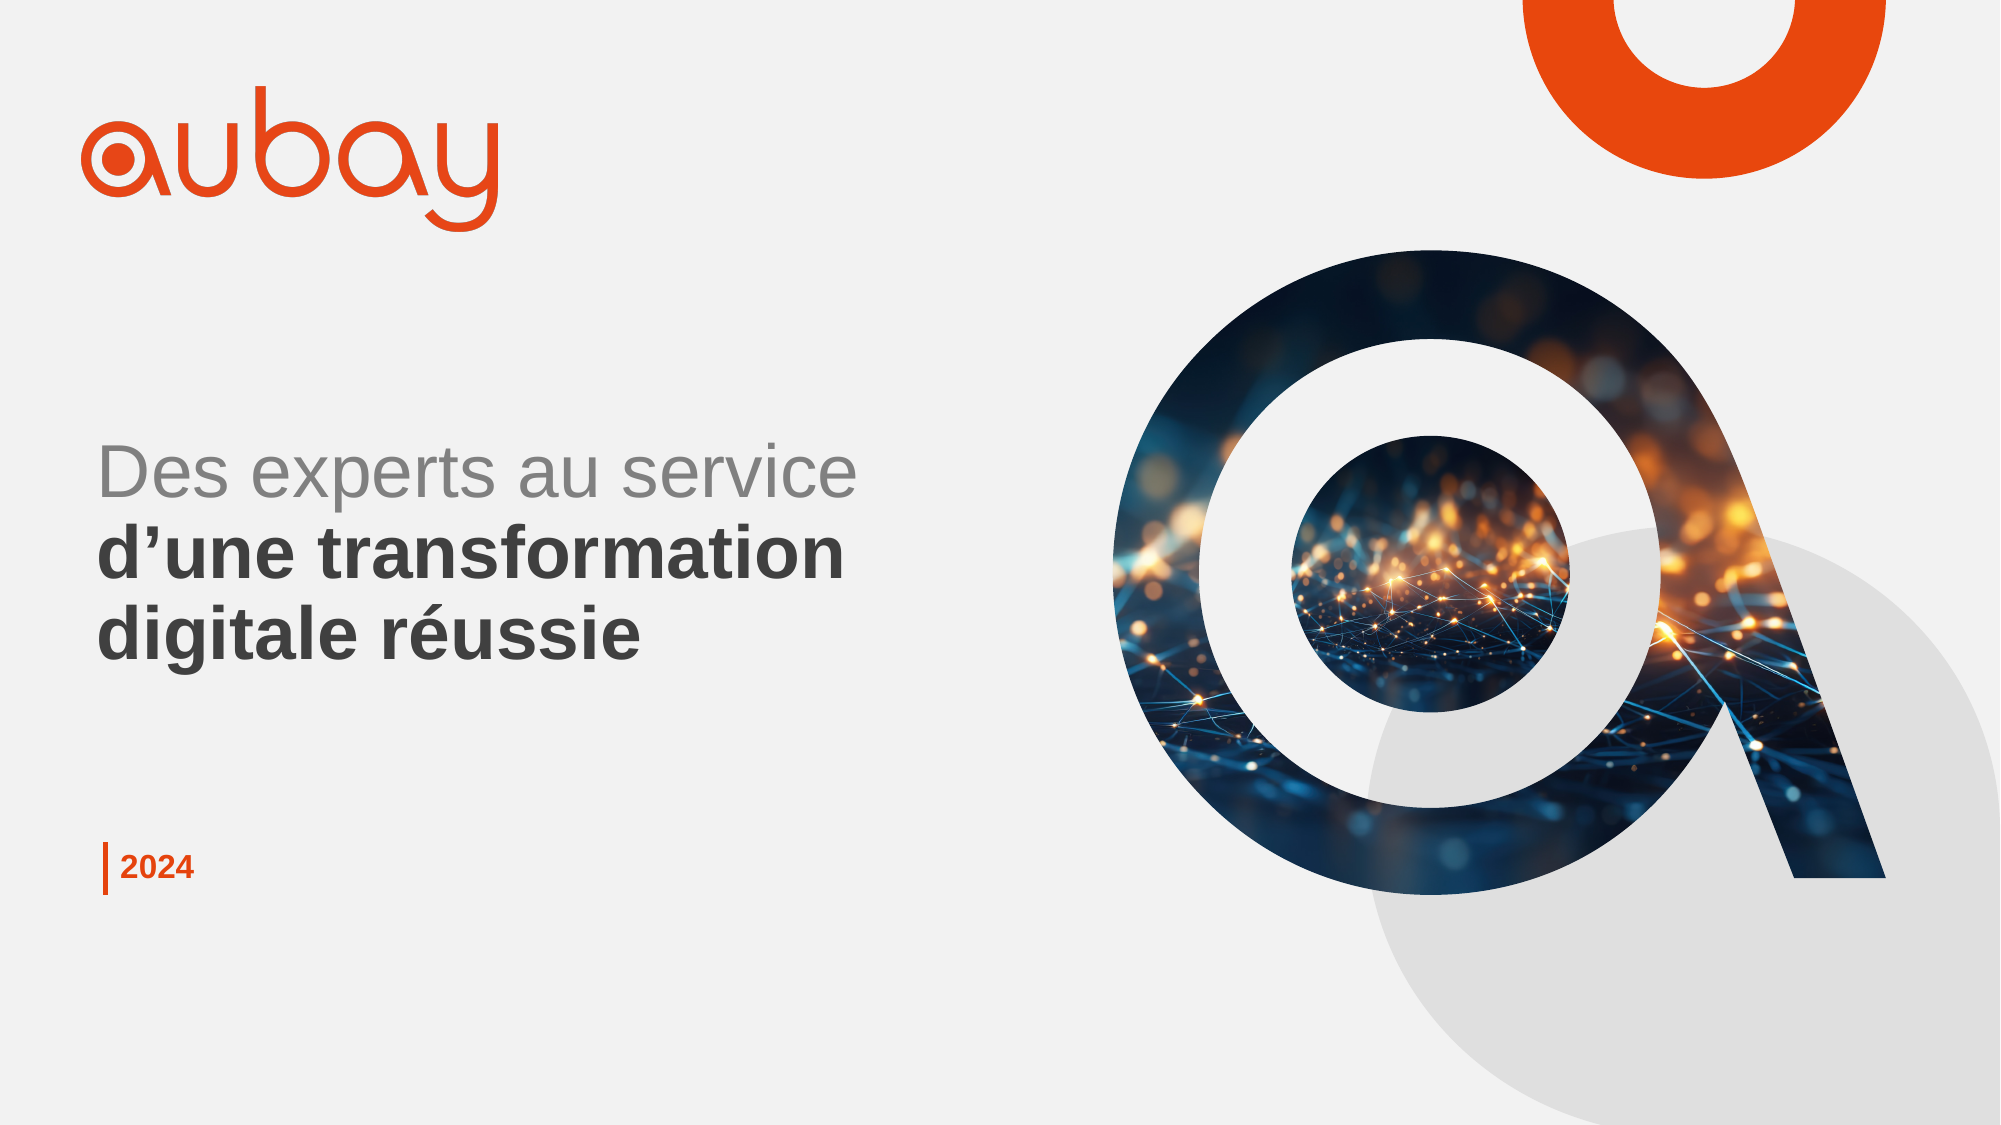

Des experts au service
d’une transformation digitale réussie
2024